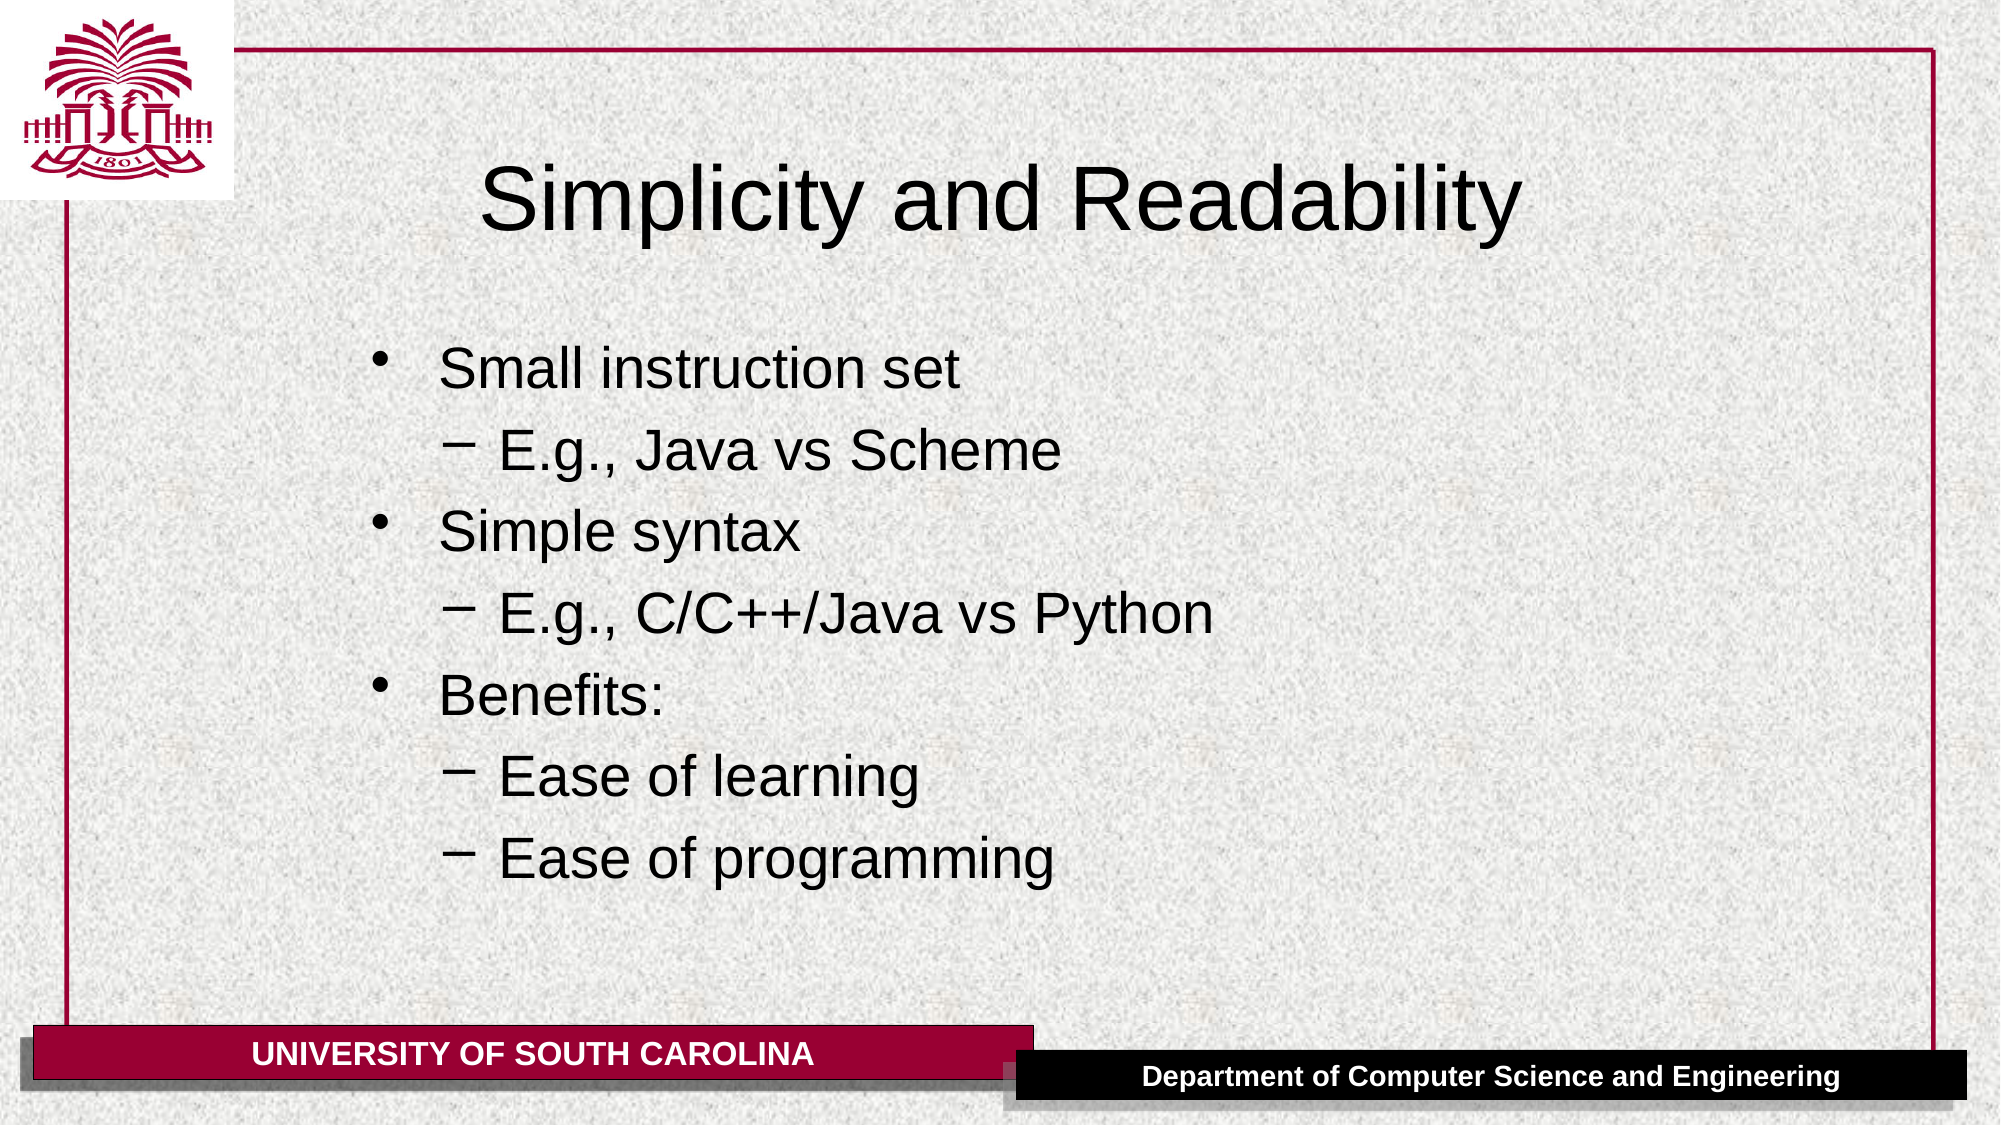

# Simplicity and Readability
Small instruction set
E.g., Java vs Scheme
Simple syntax
E.g., C/C++/Java vs Python
Benefits:
Ease of learning
Ease of programming